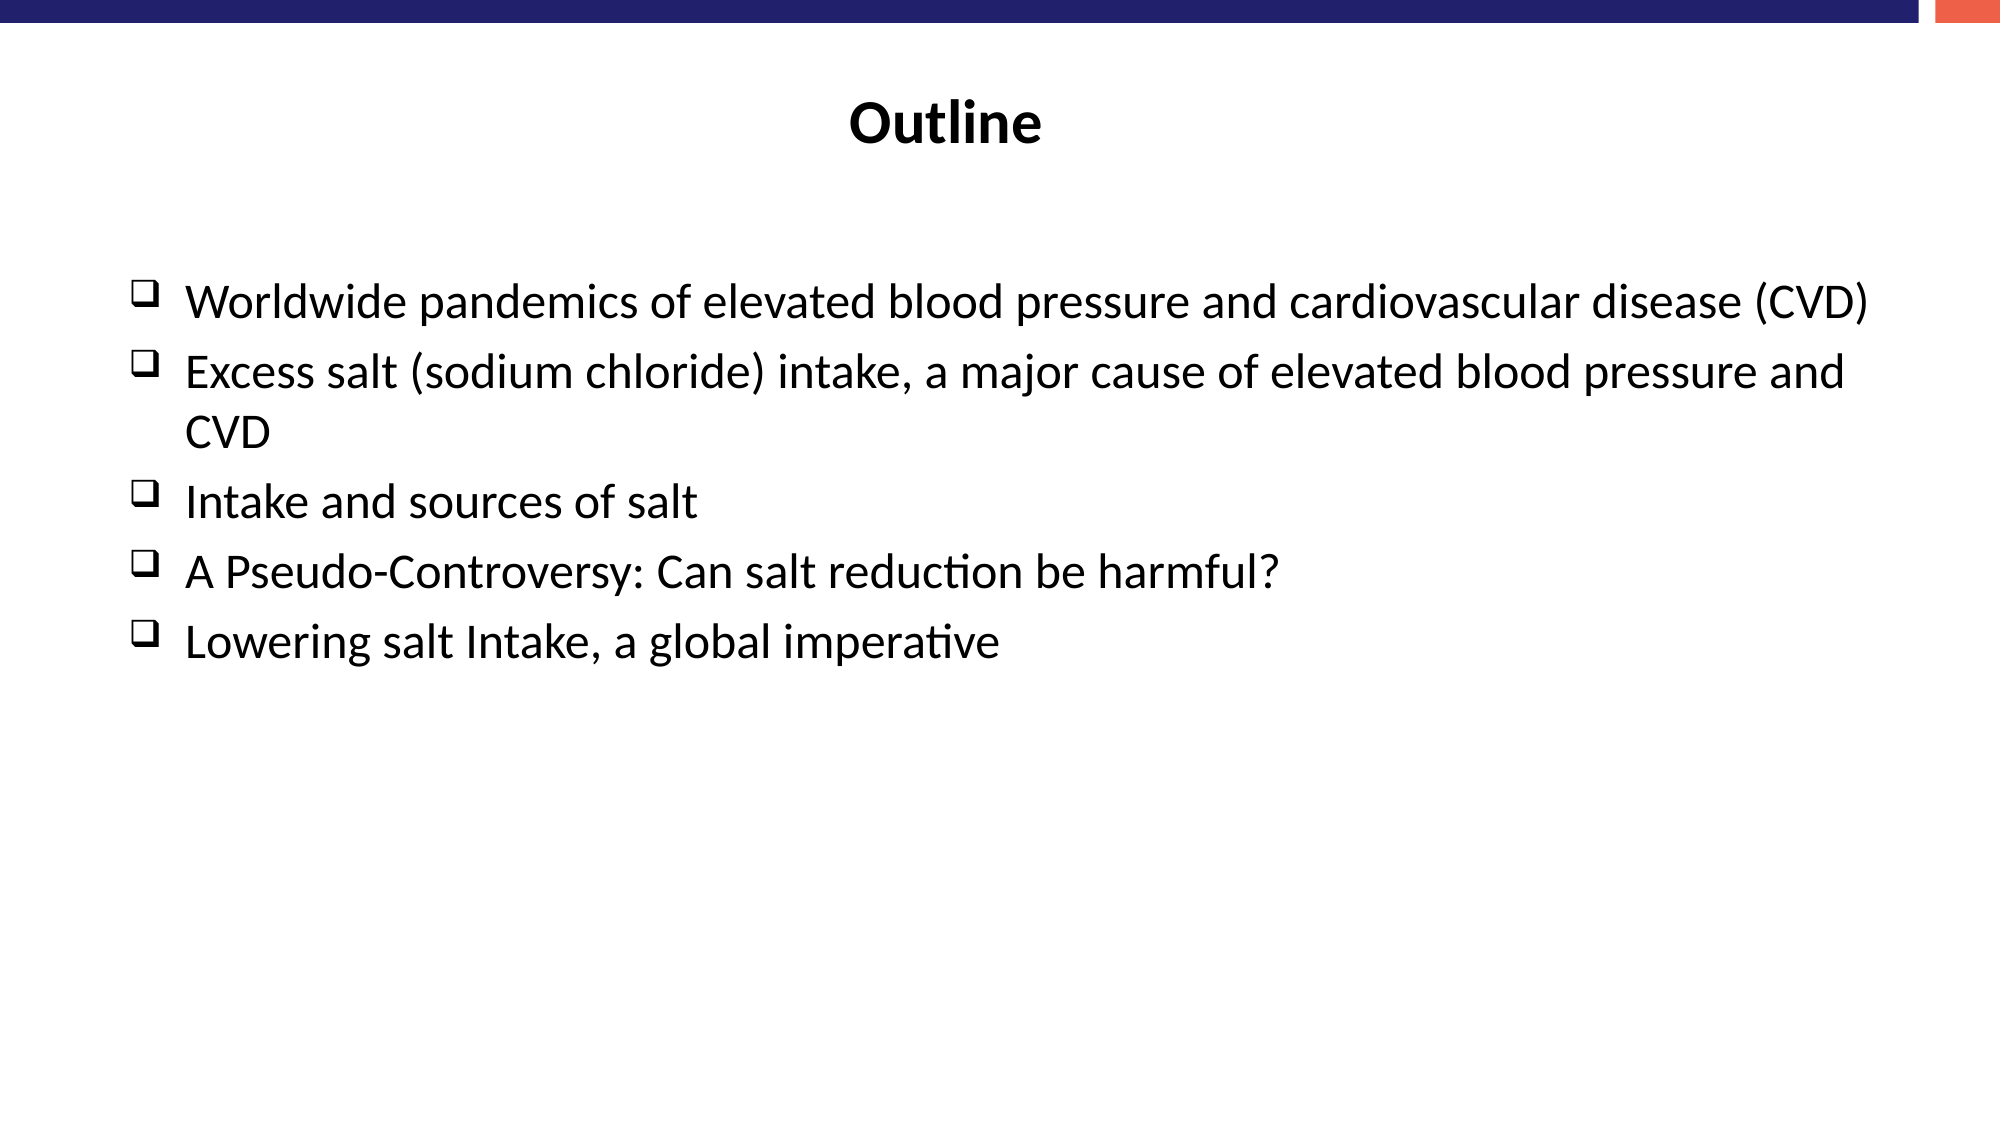

# Outline
Worldwide pandemics of elevated blood pressure and cardiovascular disease (CVD)
Excess salt (sodium chloride) intake, a major cause of elevated blood pressure and CVD
Intake and sources of salt
A Pseudo-Controversy: Can salt reduction be harmful?
Lowering salt Intake, a global imperative